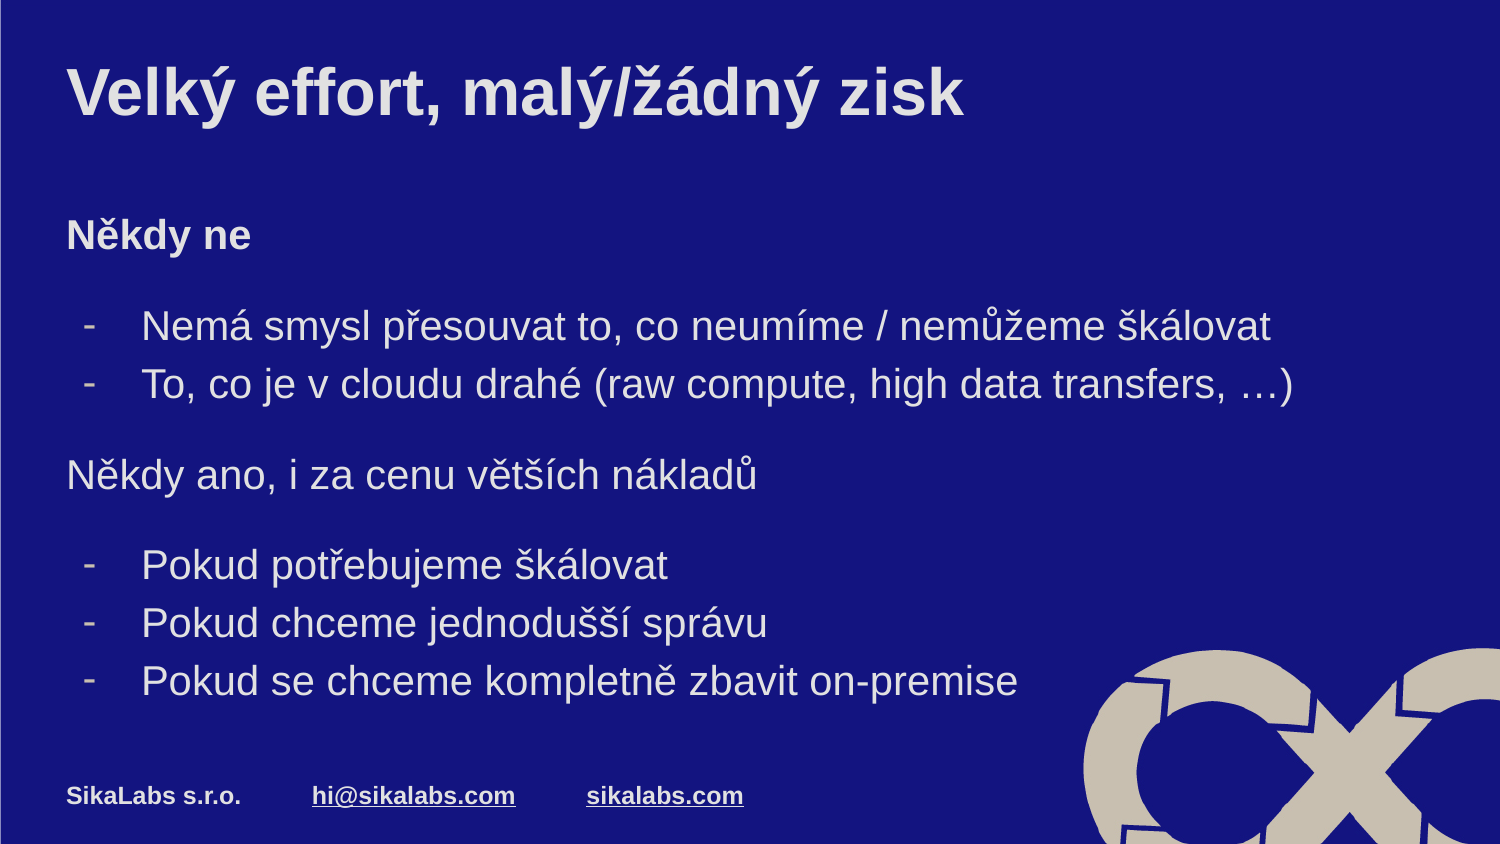

# Velký effort, malý/žádný zisk
Někdy ne
Nemá smysl přesouvat to, co neumíme / nemůžeme škálovat
To, co je v cloudu drahé (raw compute, high data transfers, …)
Někdy ano, i za cenu větších nákladů
Pokud potřebujeme škálovat
Pokud chceme jednodušší správu
Pokud se chceme kompletně zbavit on-premise